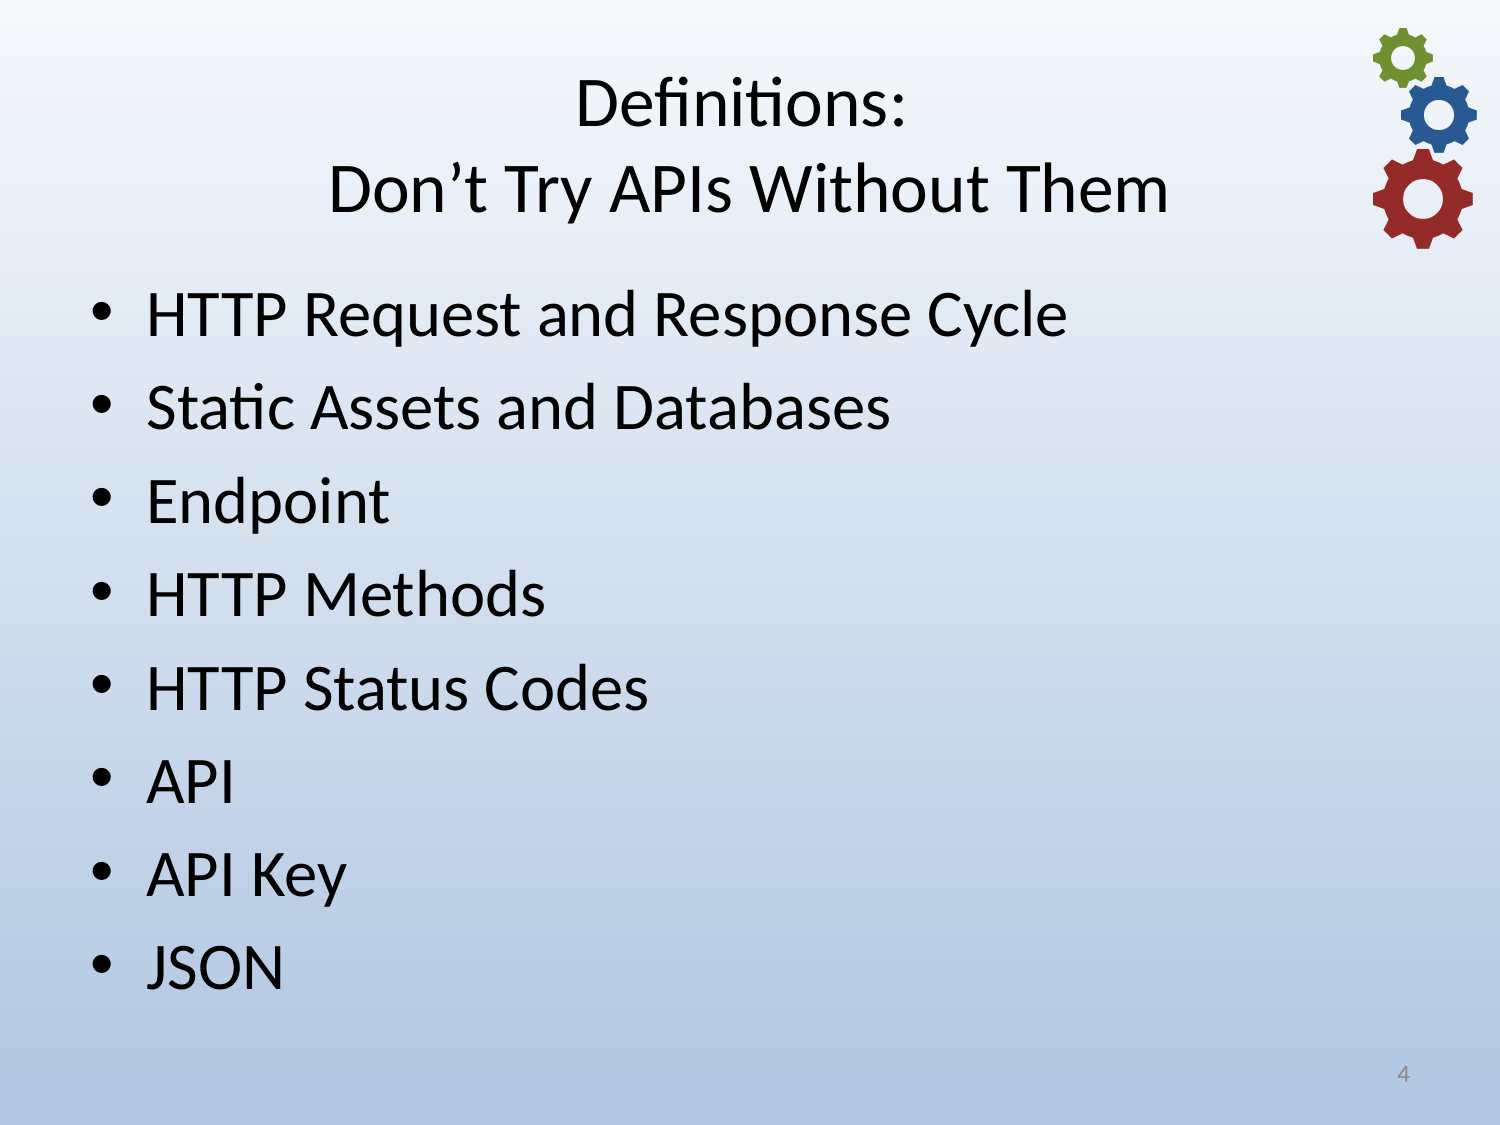

# Definitions: Don’t Try APIs Without Them
HTTP Request and Response Cycle
Static Assets and Databases
Endpoint
HTTP Methods
HTTP Status Codes
API
API Key
JSON

4